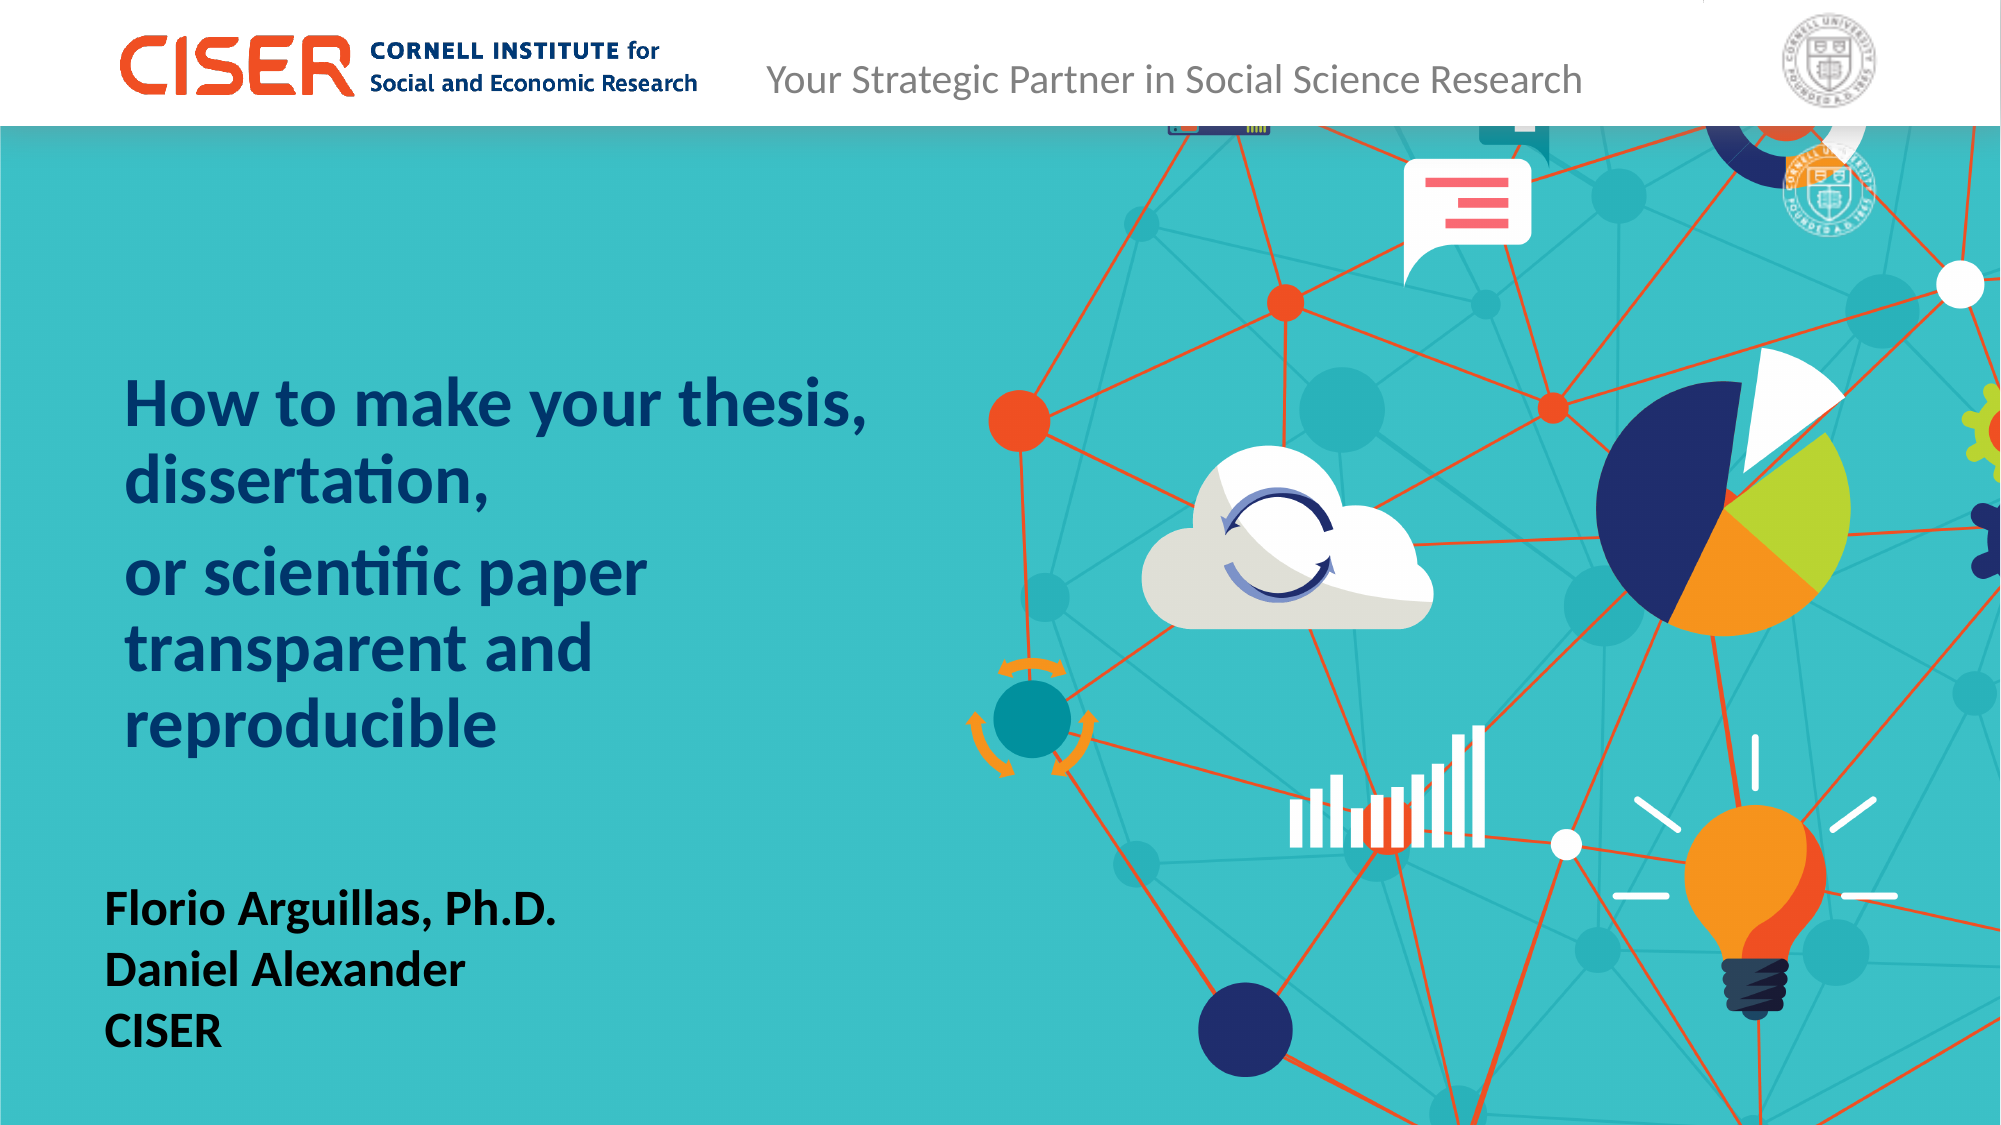

How to make your thesis, dissertation,
or scientific paper transparent and reproducible

Florio Arguillas, Ph.D.
Daniel Alexander
CISER